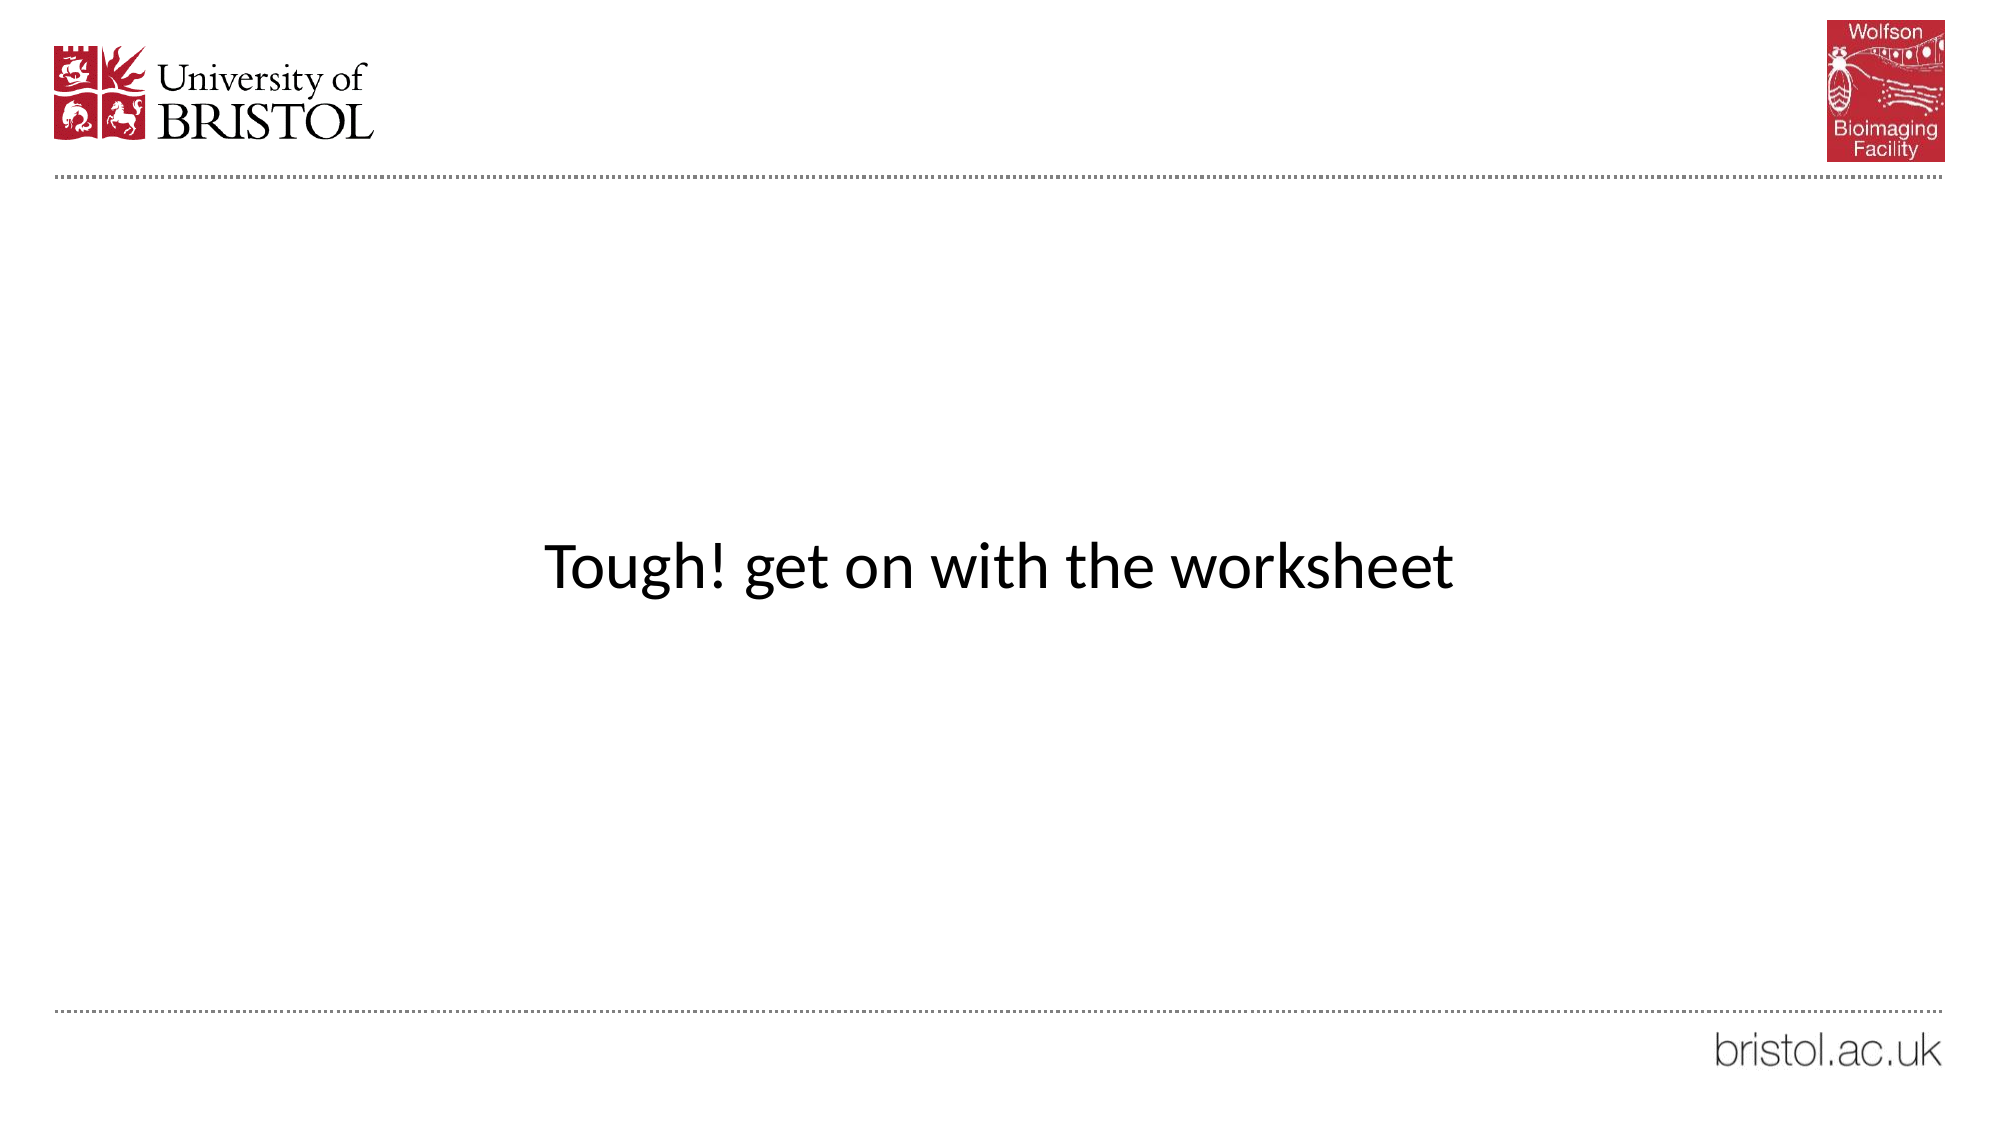

#
Tough! get on with the worksheet